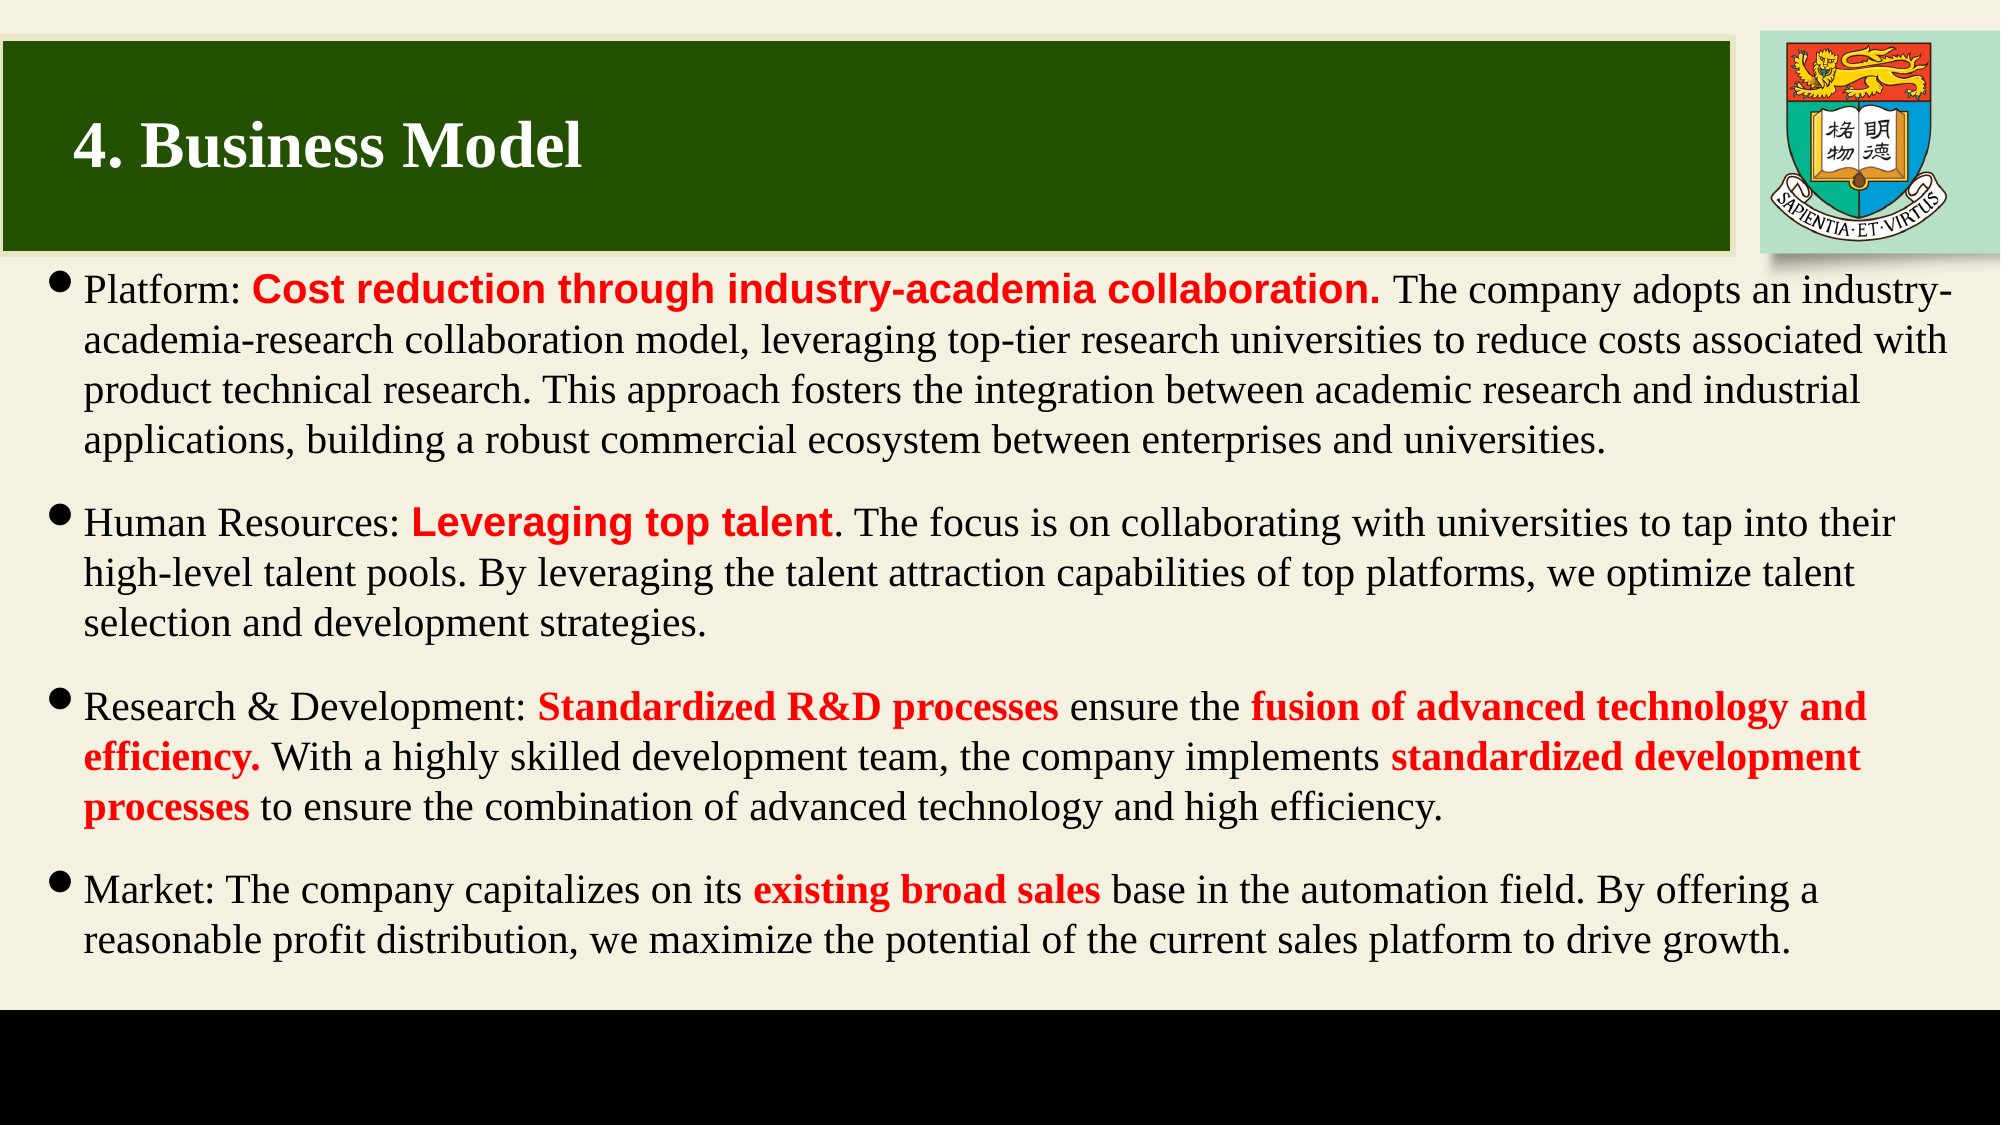

# 4. Business Model
Platform: Cost reduction through industry-academia collaboration. The company adopts an industry-academia-research collaboration model, leveraging top-tier research universities to reduce costs associated with product technical research. This approach fosters the integration between academic research and industrial applications, building a robust commercial ecosystem between enterprises and universities.
Human Resources: Leveraging top talent. The focus is on collaborating with universities to tap into their high-level talent pools. By leveraging the talent attraction capabilities of top platforms, we optimize talent selection and development strategies.
Research & Development: Standardized R&D processes ensure the fusion of advanced technology and efficiency. With a highly skilled development team, the company implements standardized development processes to ensure the combination of advanced technology and high efficiency.
Market: The company capitalizes on its existing broad sales base in the automation field. By offering a reasonable profit distribution, we maximize the potential of the current sales platform to drive growth.